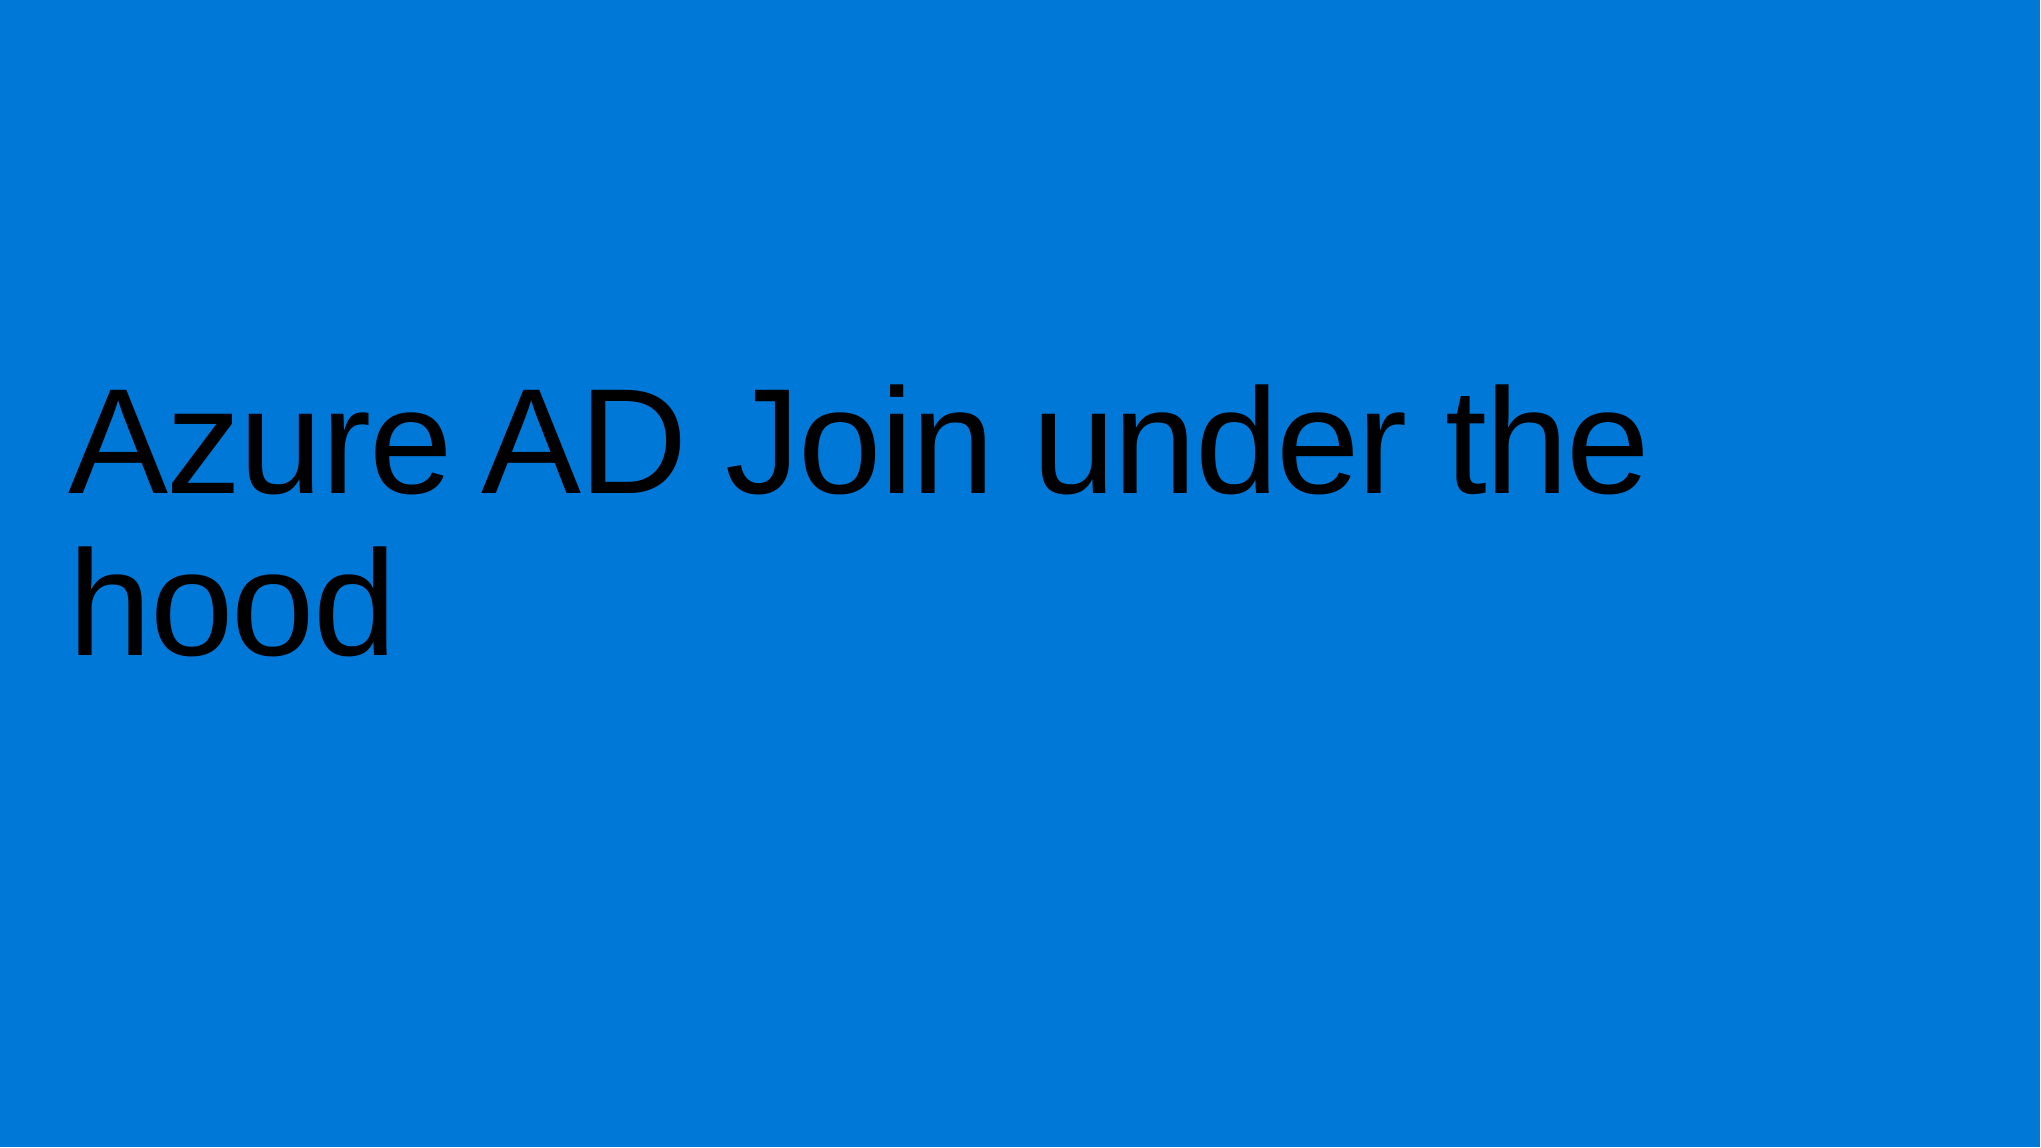

# Azure AD Join under the hood